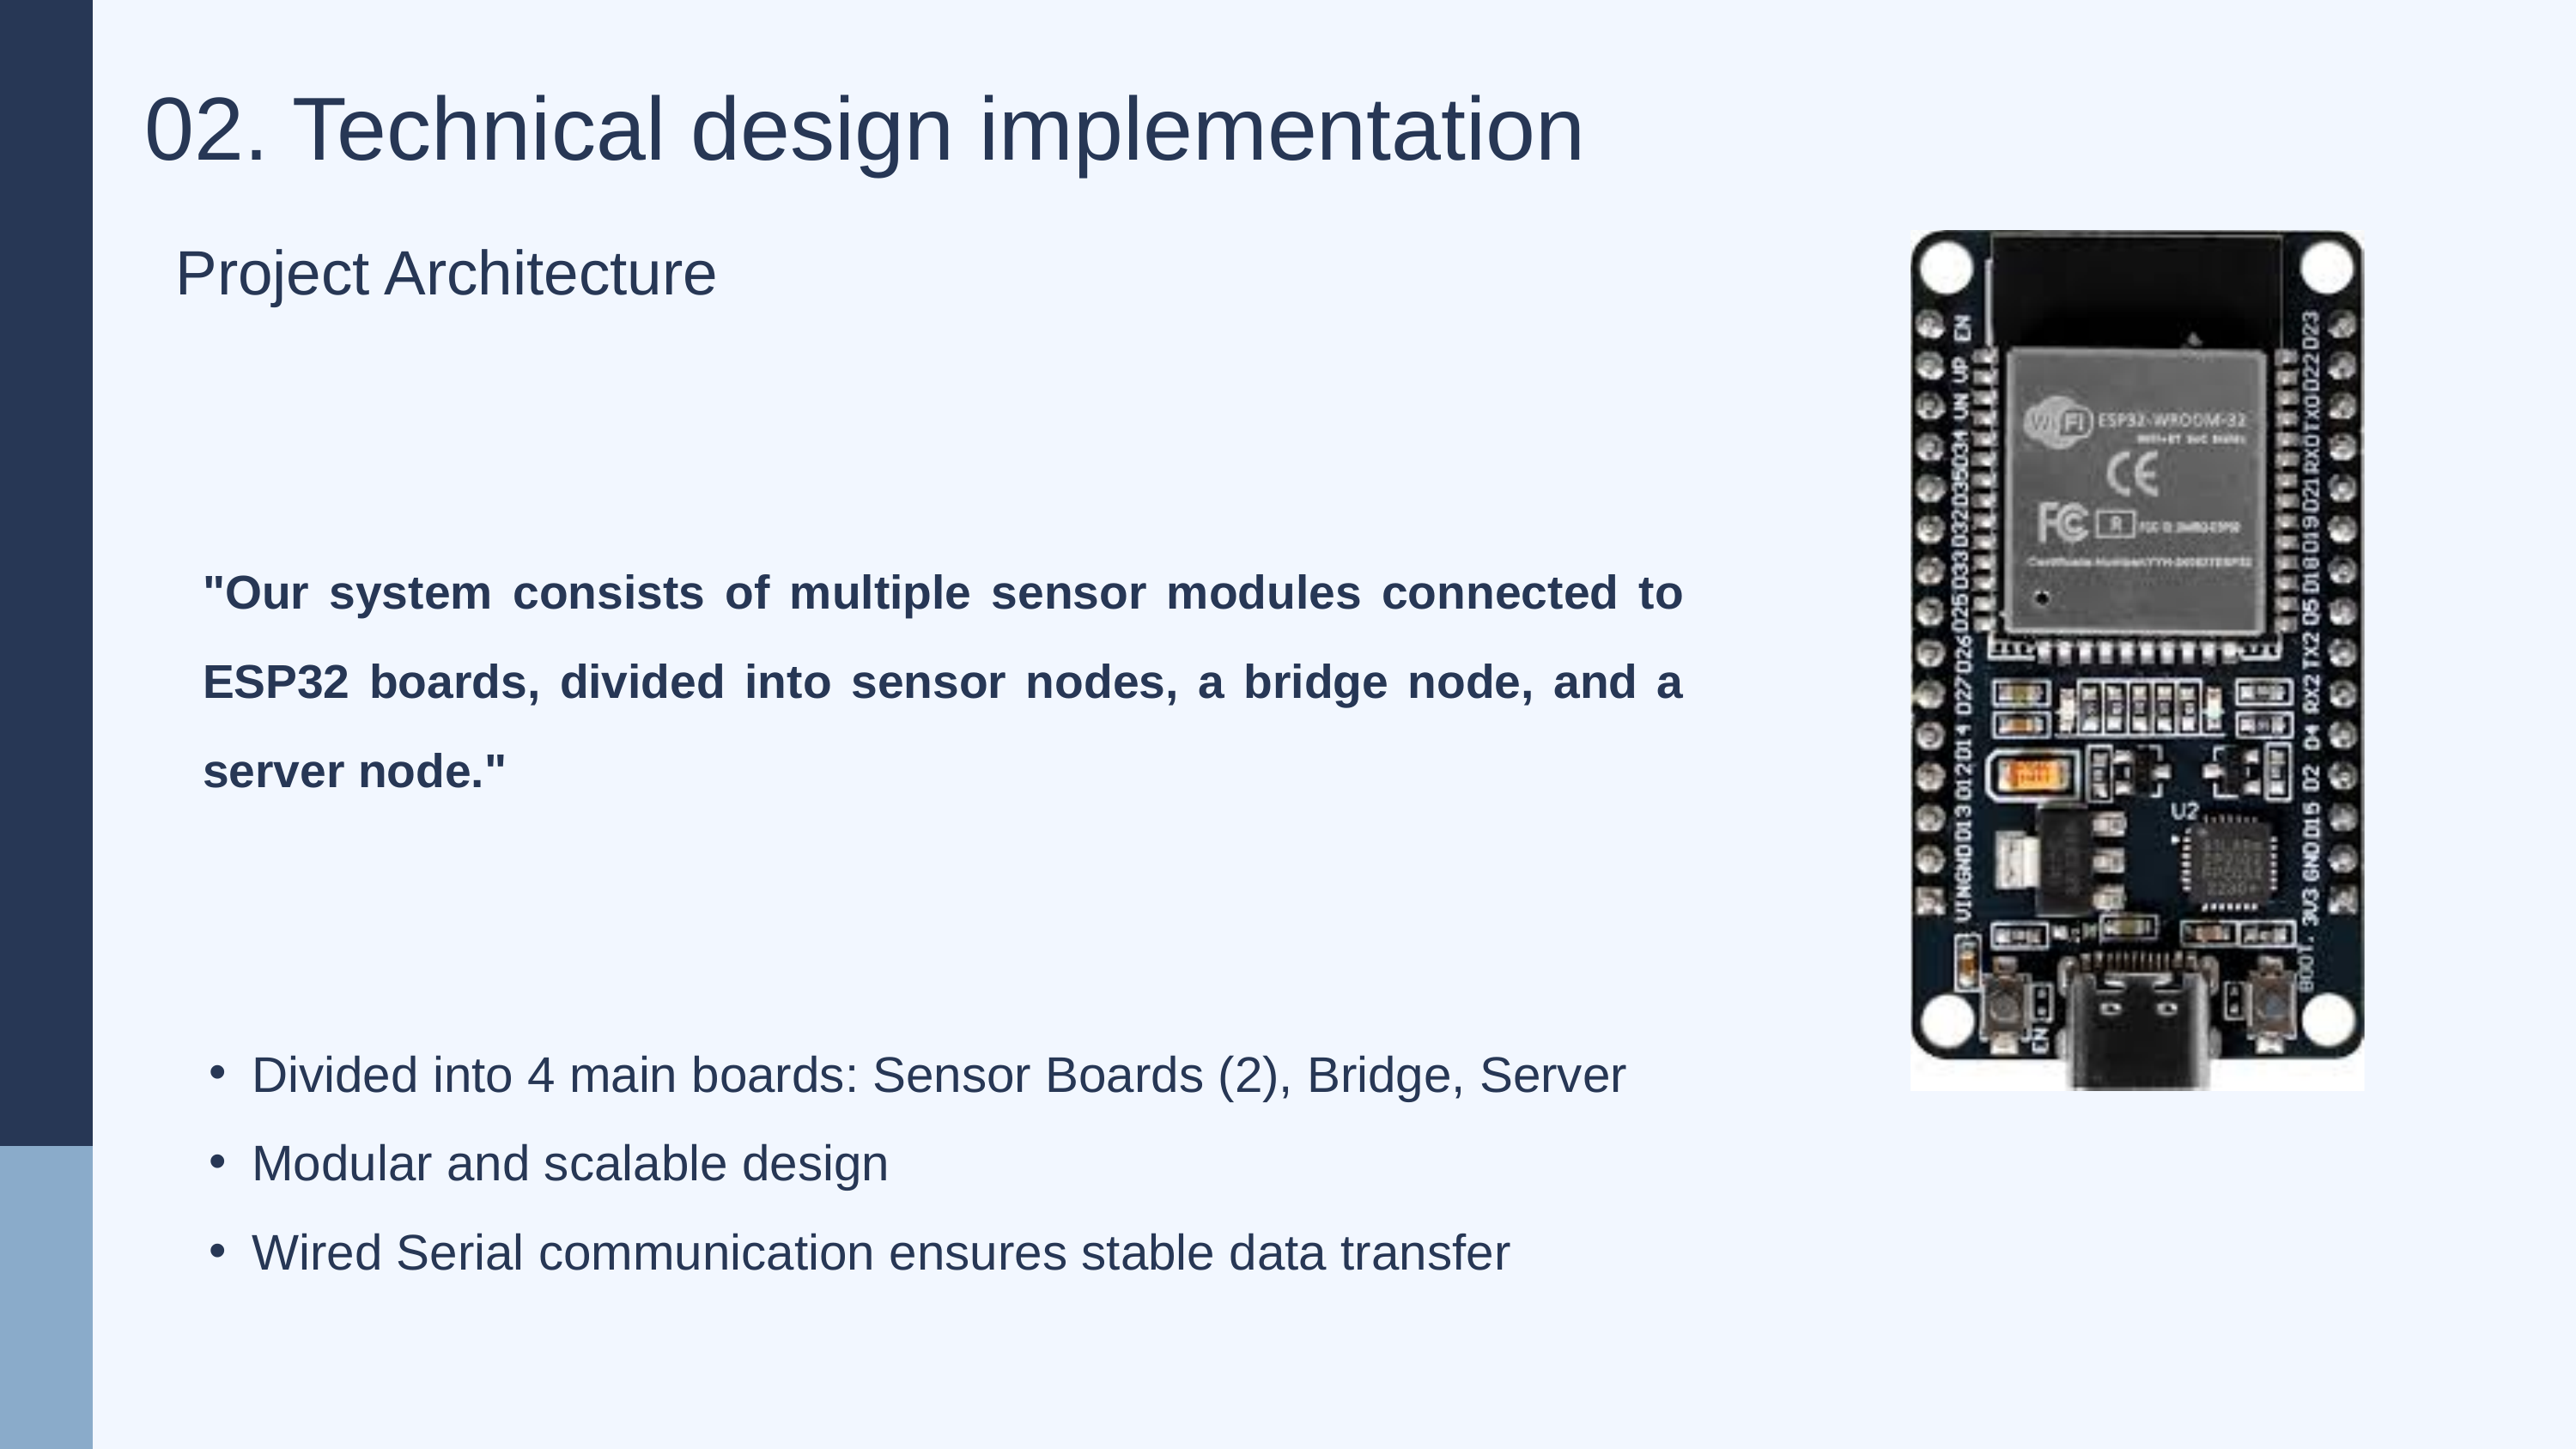

02. Technical design implementation
Project Architecture

"Our system consists of multiple sensor modules connected to ESP32 boards, divided into sensor nodes, a bridge node, and a server node."
Divided into 4 main boards: Sensor Boards (2), Bridge, Server
Modular and scalable design
Wired Serial communication ensures stable data transfer